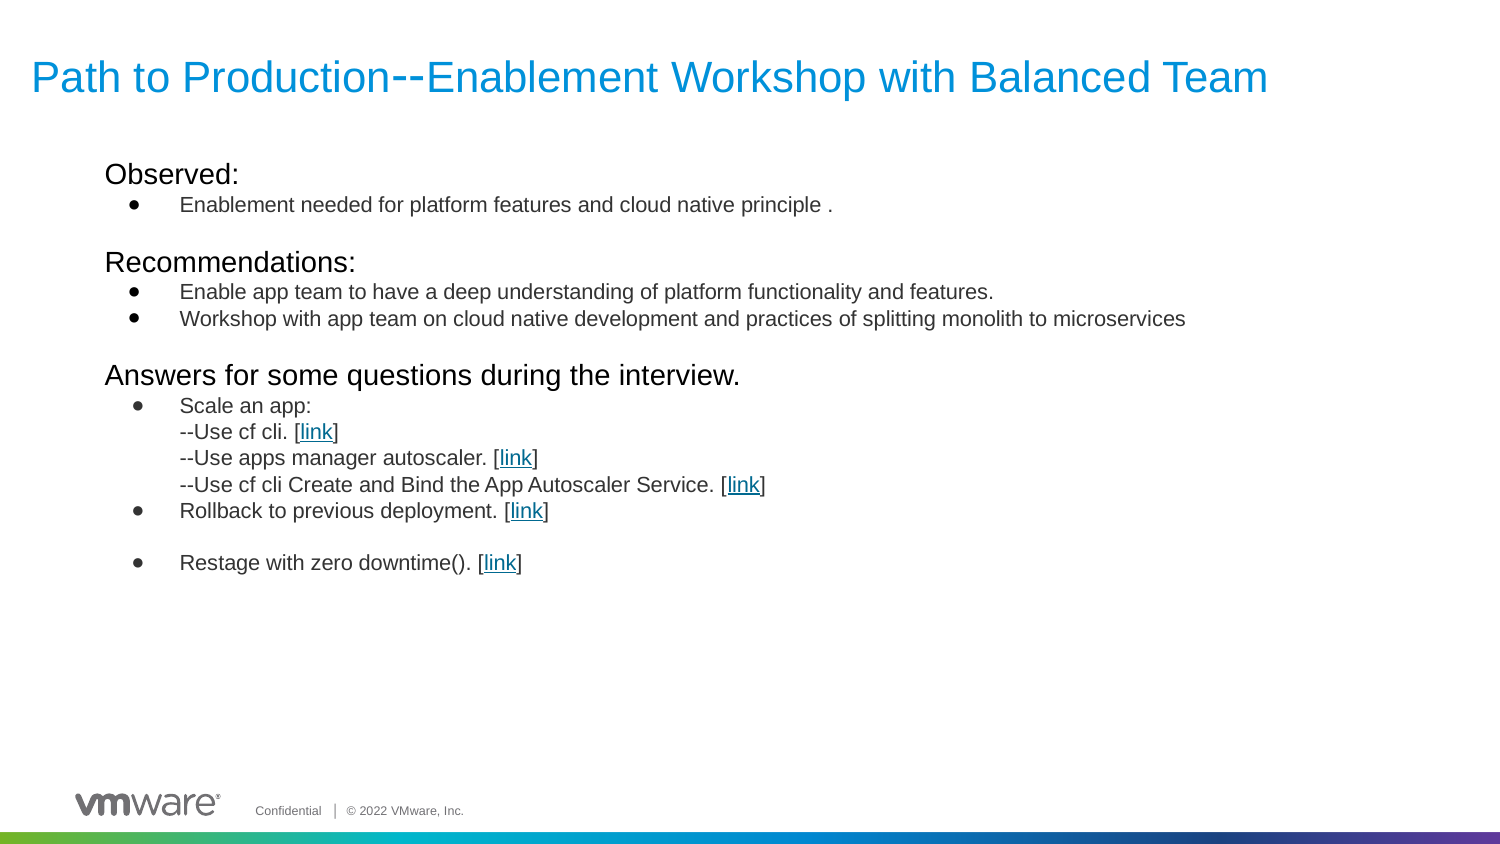

# Path to Production--Enablement Workshop with Balanced Team
Observed:
Enablement needed for platform features and cloud native principle .

Recommendations:
Enable app team to have a deep understanding of platform functionality and features.
Workshop with app team on cloud native development and practices of splitting monolith to microservices

Answers for some questions during the interview.
Scale an app:
--Use cf cli. [link]
--Use apps manager autoscaler. [link]
--Use cf cli Create and Bind the App Autoscaler Service. [link]
Rollback to previous deployment. [link]

Restage with zero downtime(). [link]